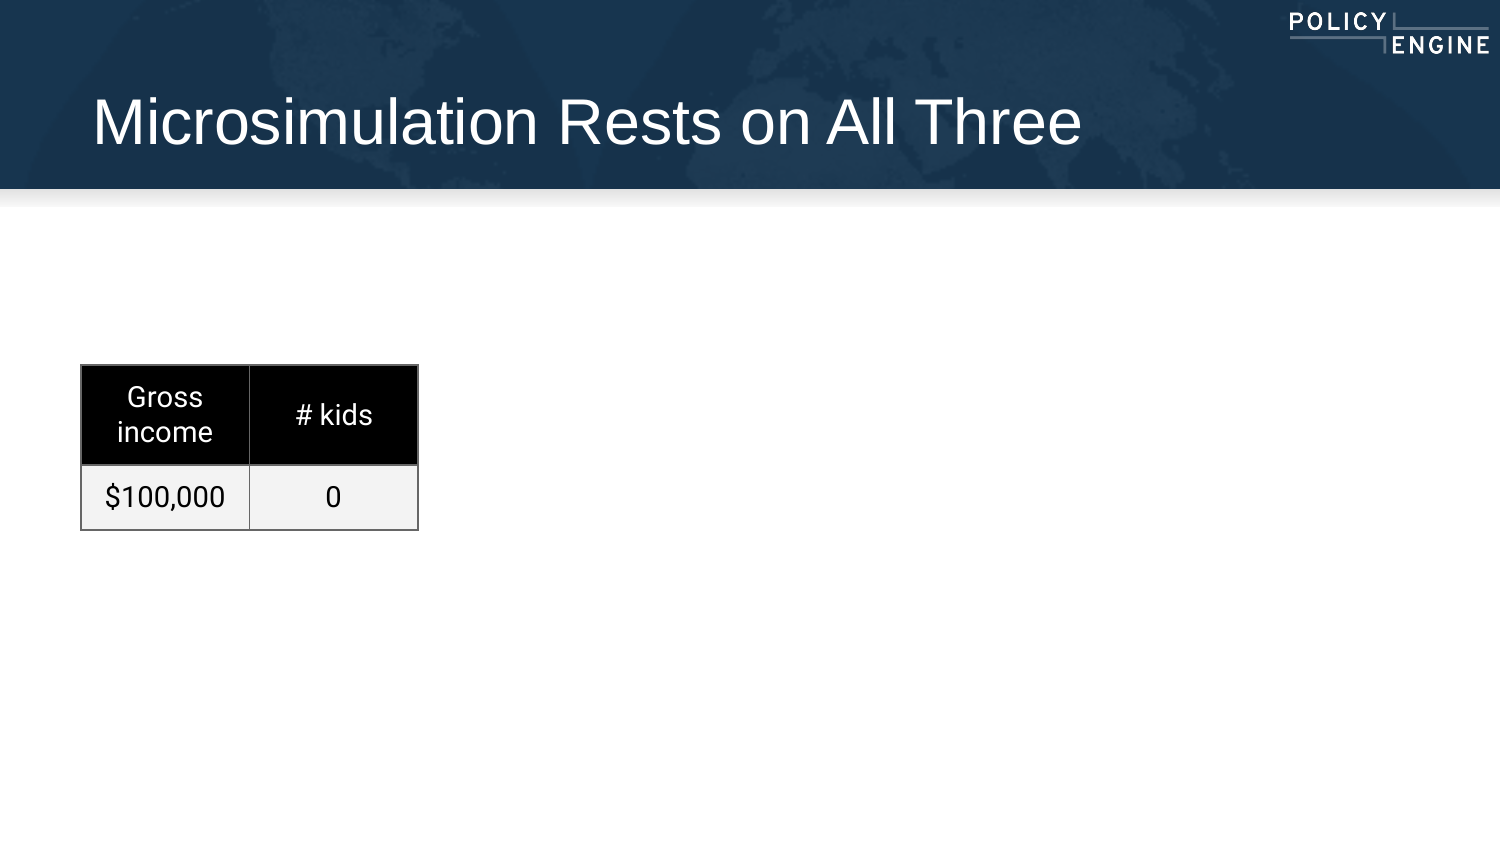

# Microsimulation Rests on All Three
| Gross income | # kids |
| --- | --- |
| $100,000 | 0 |